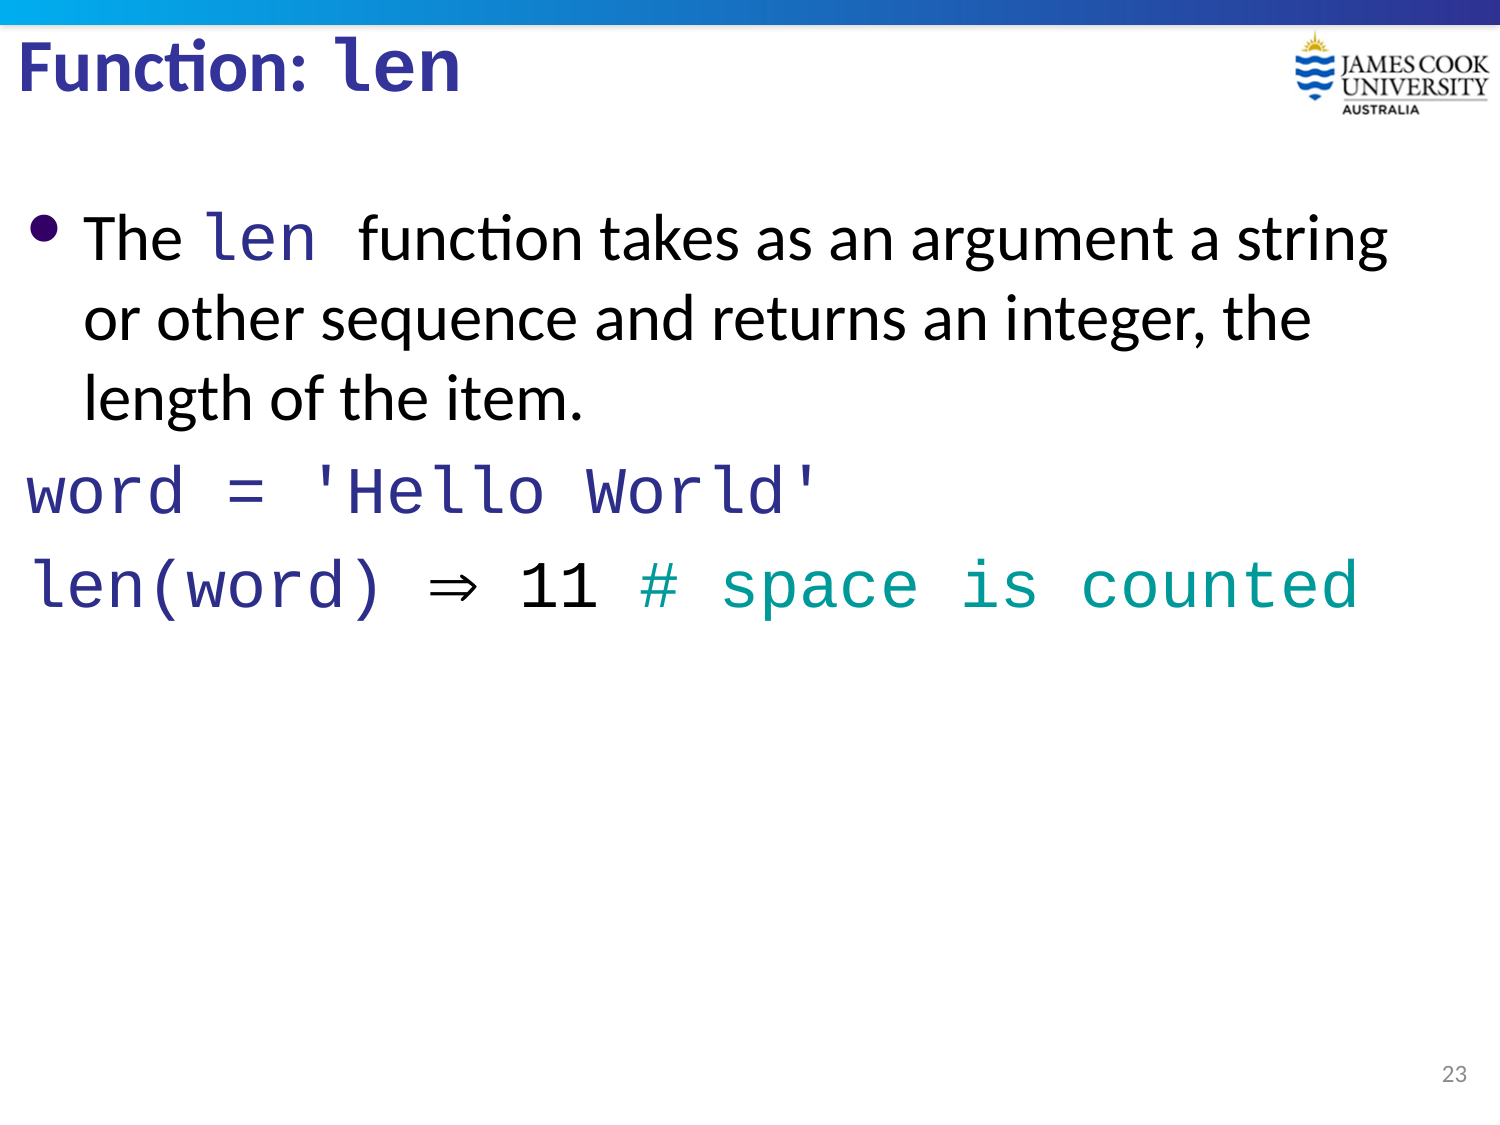

# Function: len
The len function takes as an argument a string or other sequence and returns an integer, the length of the item.
word = 'Hello World'
len(word) ⇒ 11 # space is counted
23